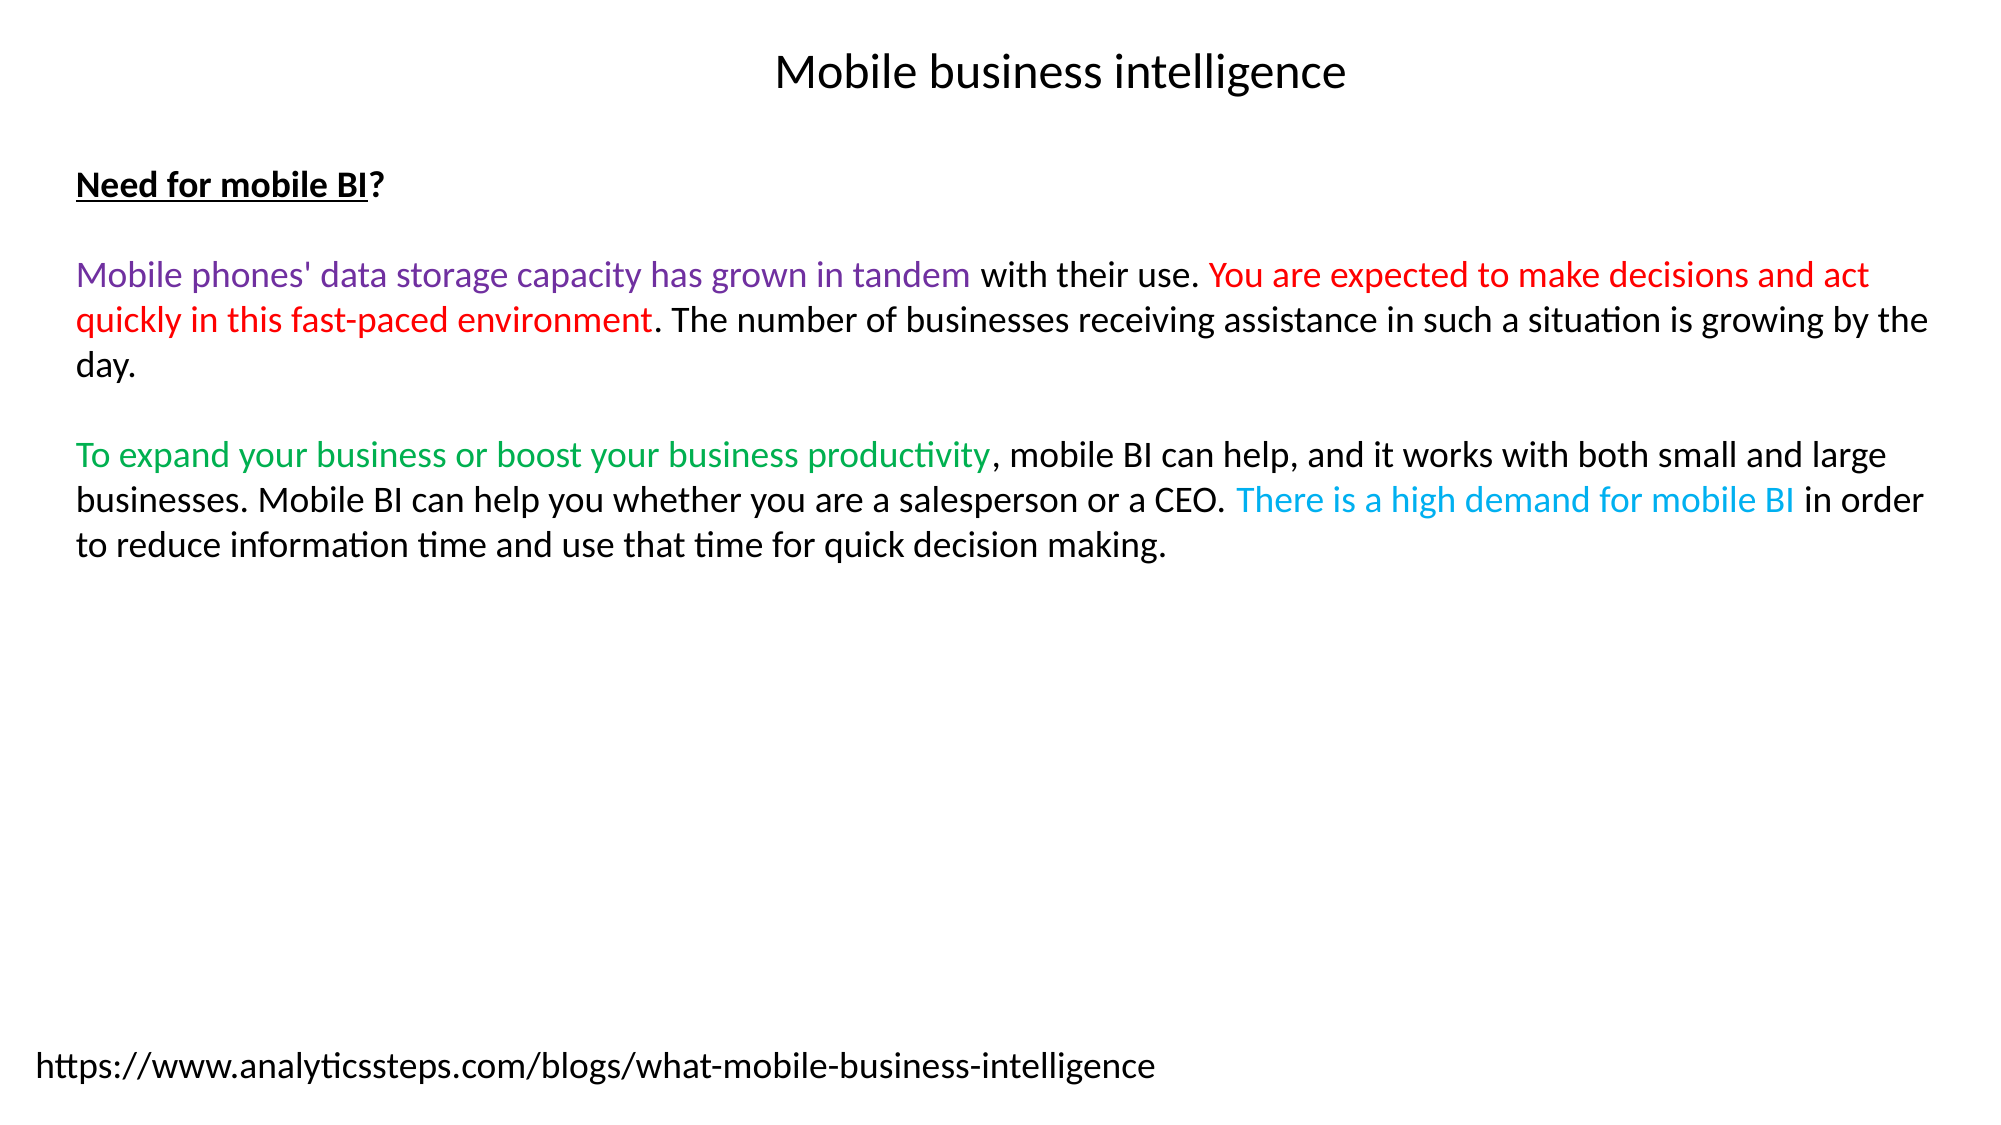

Mobile business intelligence
Need for mobile BI?

Mobile phones' data storage capacity has grown in tandem with their use. You are expected to make decisions and act quickly in this fast-paced environment. The number of businesses receiving assistance in such a situation is growing by the day.

To expand your business or boost your business productivity, mobile BI can help, and it works with both small and large businesses. Mobile BI can help you whether you are a salesperson or a CEO. There is a high demand for mobile BI in order to reduce information time and use that time for quick decision making.
https://www.analyticssteps.com/blogs/what-mobile-business-intelligence